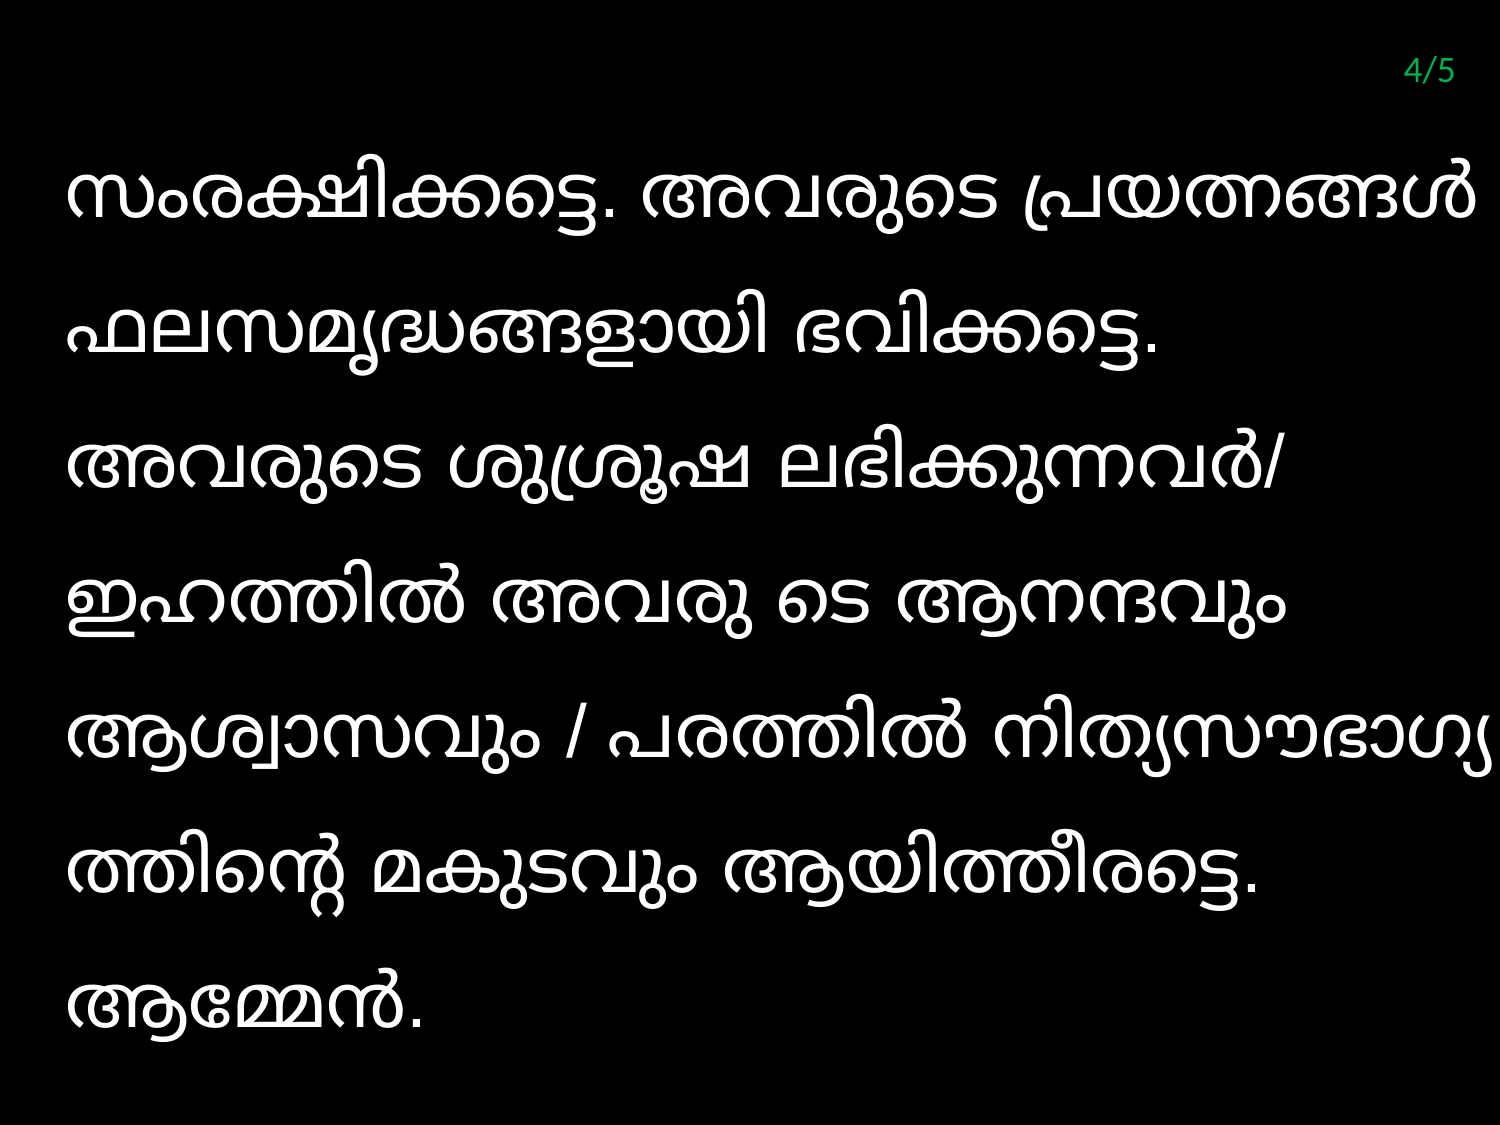

4/5
സംരക്ഷിക്കട്ടെ. അവരുടെ പ്രയത്നങ്ങള്‍ ഫലസമൃദ്ധങ്ങളായി ഭവിക്കട്ടെ. അവരുടെ ശുശ്രൂഷ ലഭിക്കുന്നവര്‍/ ഇഹത്തില്‍ അവരു ടെ ആനന്ദവും ആശ്വാസവും / പരത്തില്‍ നിത്യസൗഭാഗ്യ ത്തിന്‍റെ മകുടവും ആയിത്തീരട്ടെ. ആമ്മേന്‍.